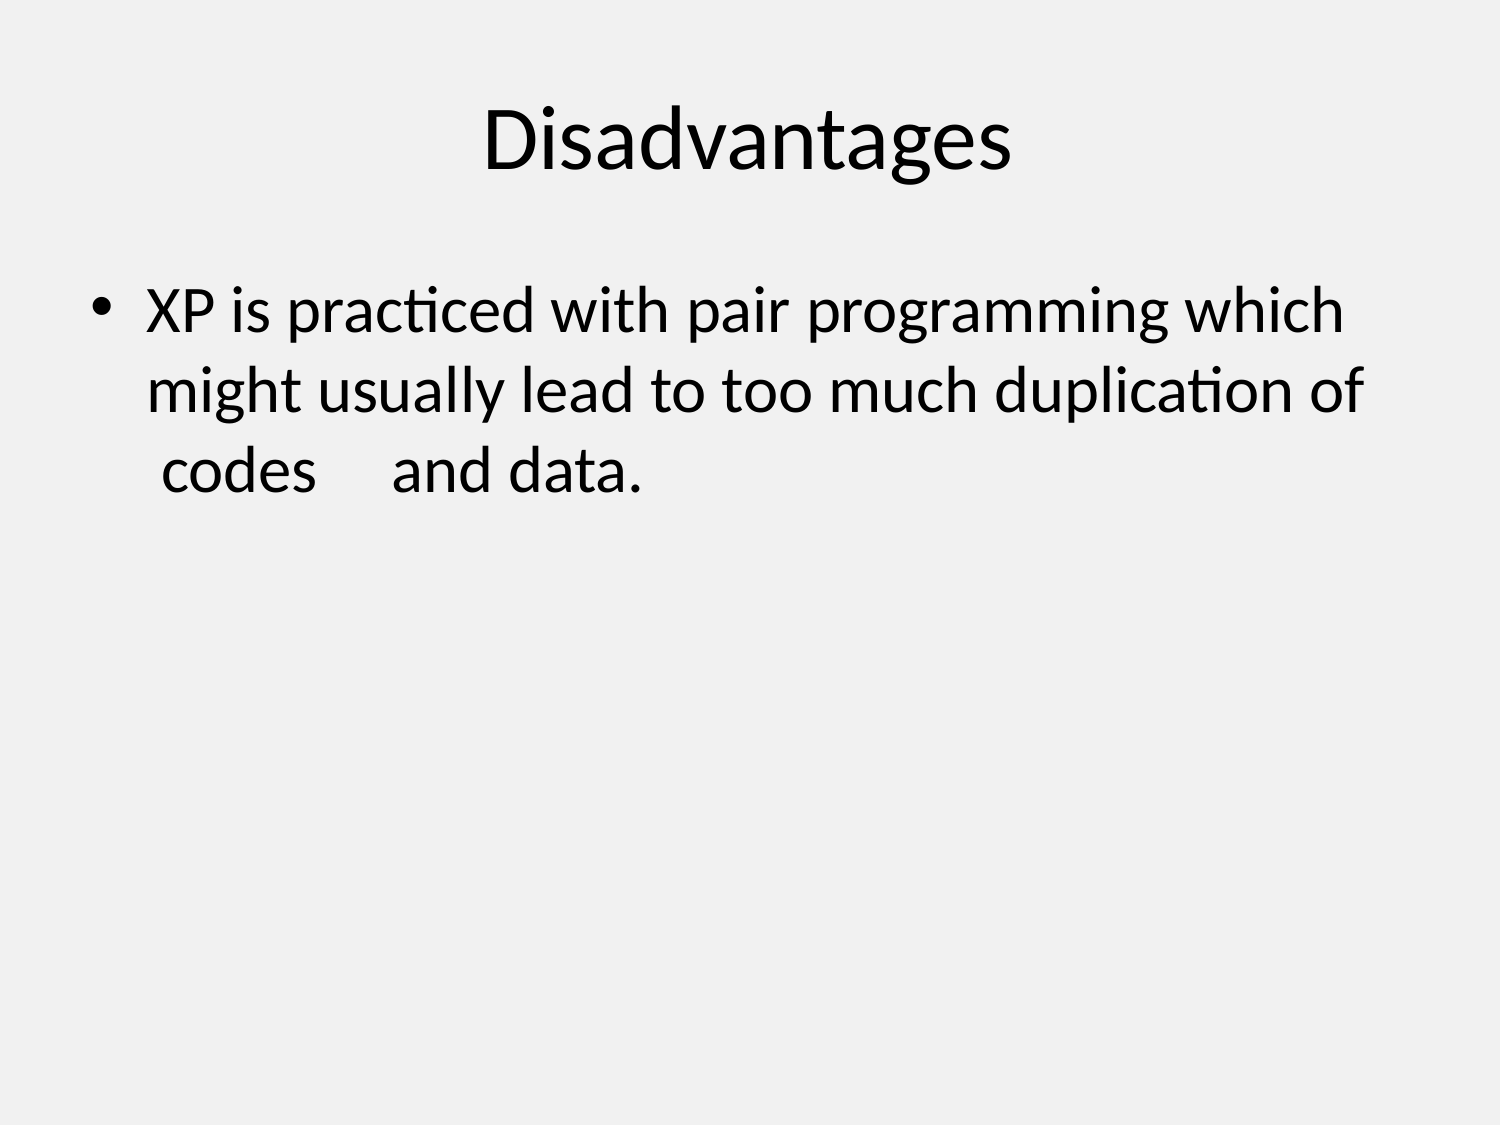

# Disadvantages
XP is practiced with pair programming which  might usually lead to too much duplication of  codes	and data.